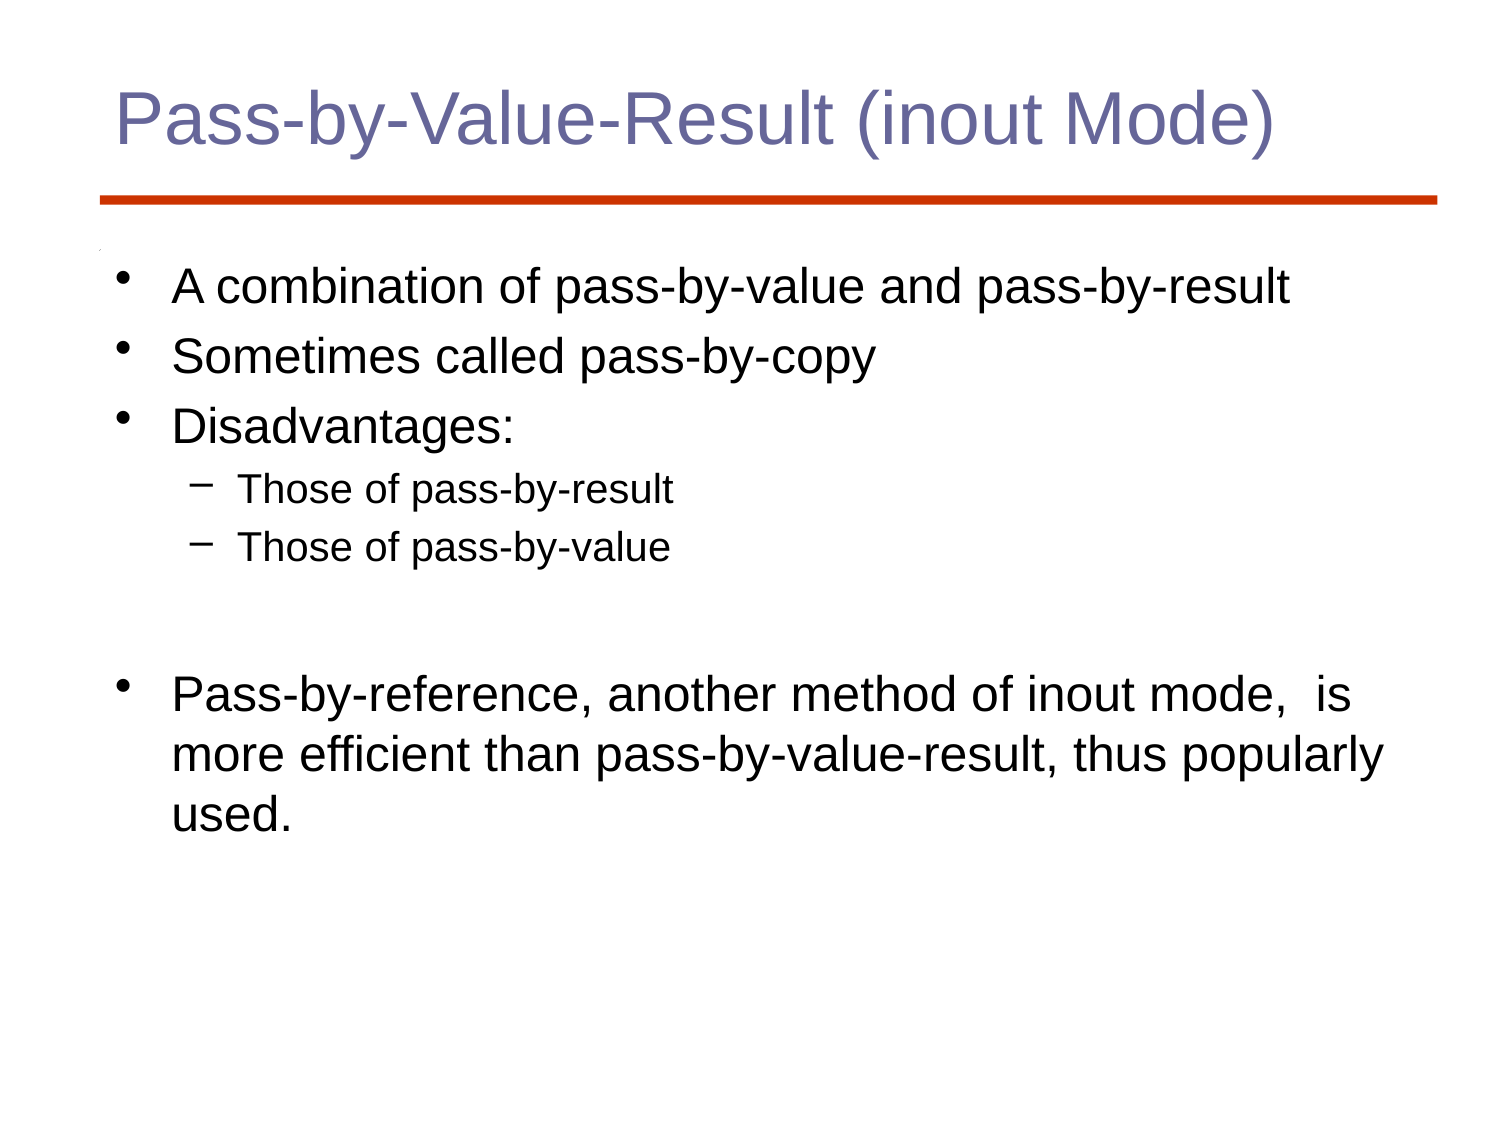

# Pass-by-Value-Result (inout Mode)
A combination of pass-by-value and pass-by-result
Sometimes called pass-by-copy
Disadvantages:
Those of pass-by-result
Those of pass-by-value

Pass-by-reference, another method of inout mode,  is more efficient than pass-by-value-result, thus popularly used.